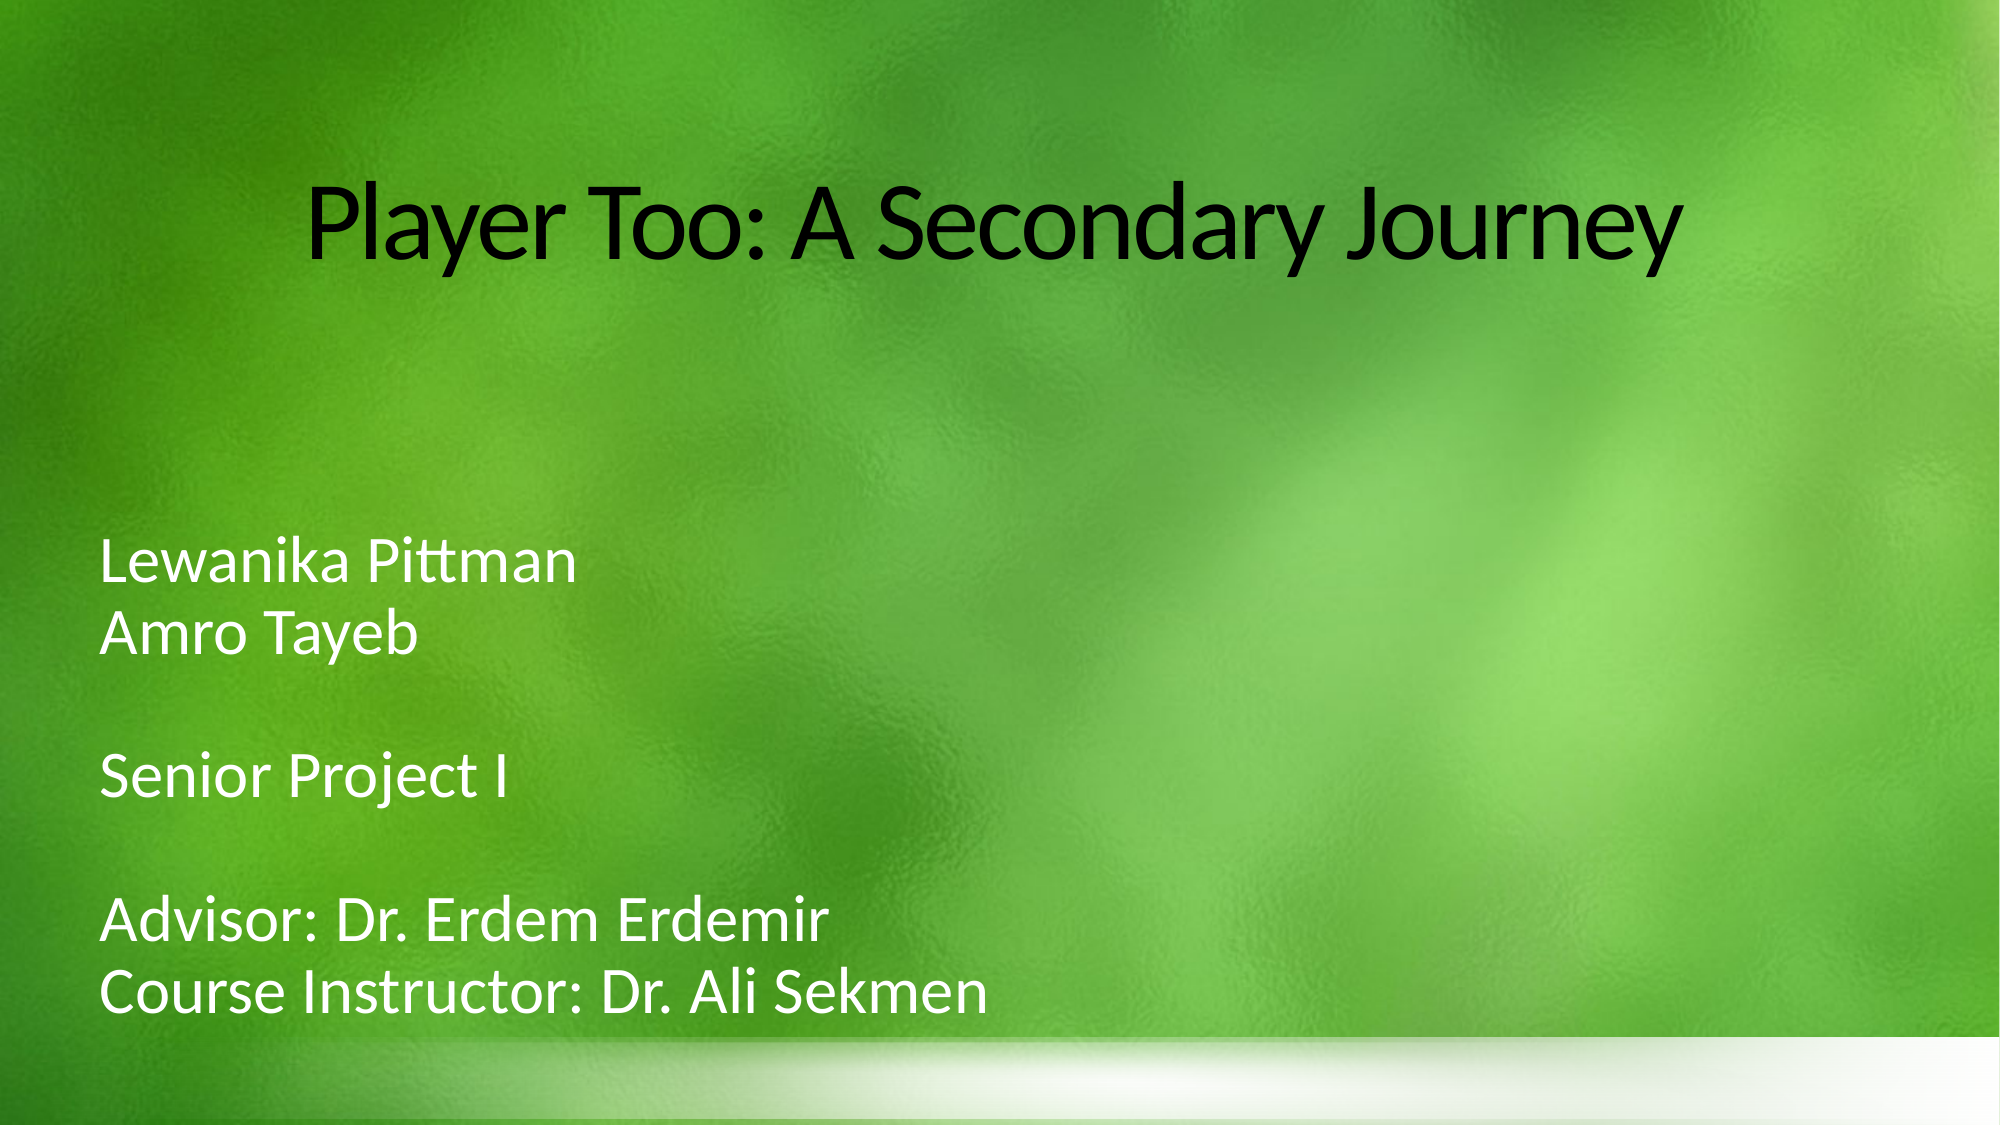

# Player Too: A Secondary Journey
Lewanika Pittman
Amro Tayeb

Senior Project I

Advisor: Dr. Erdem Erdemir
Course Instructor: Dr. Ali Sekmen